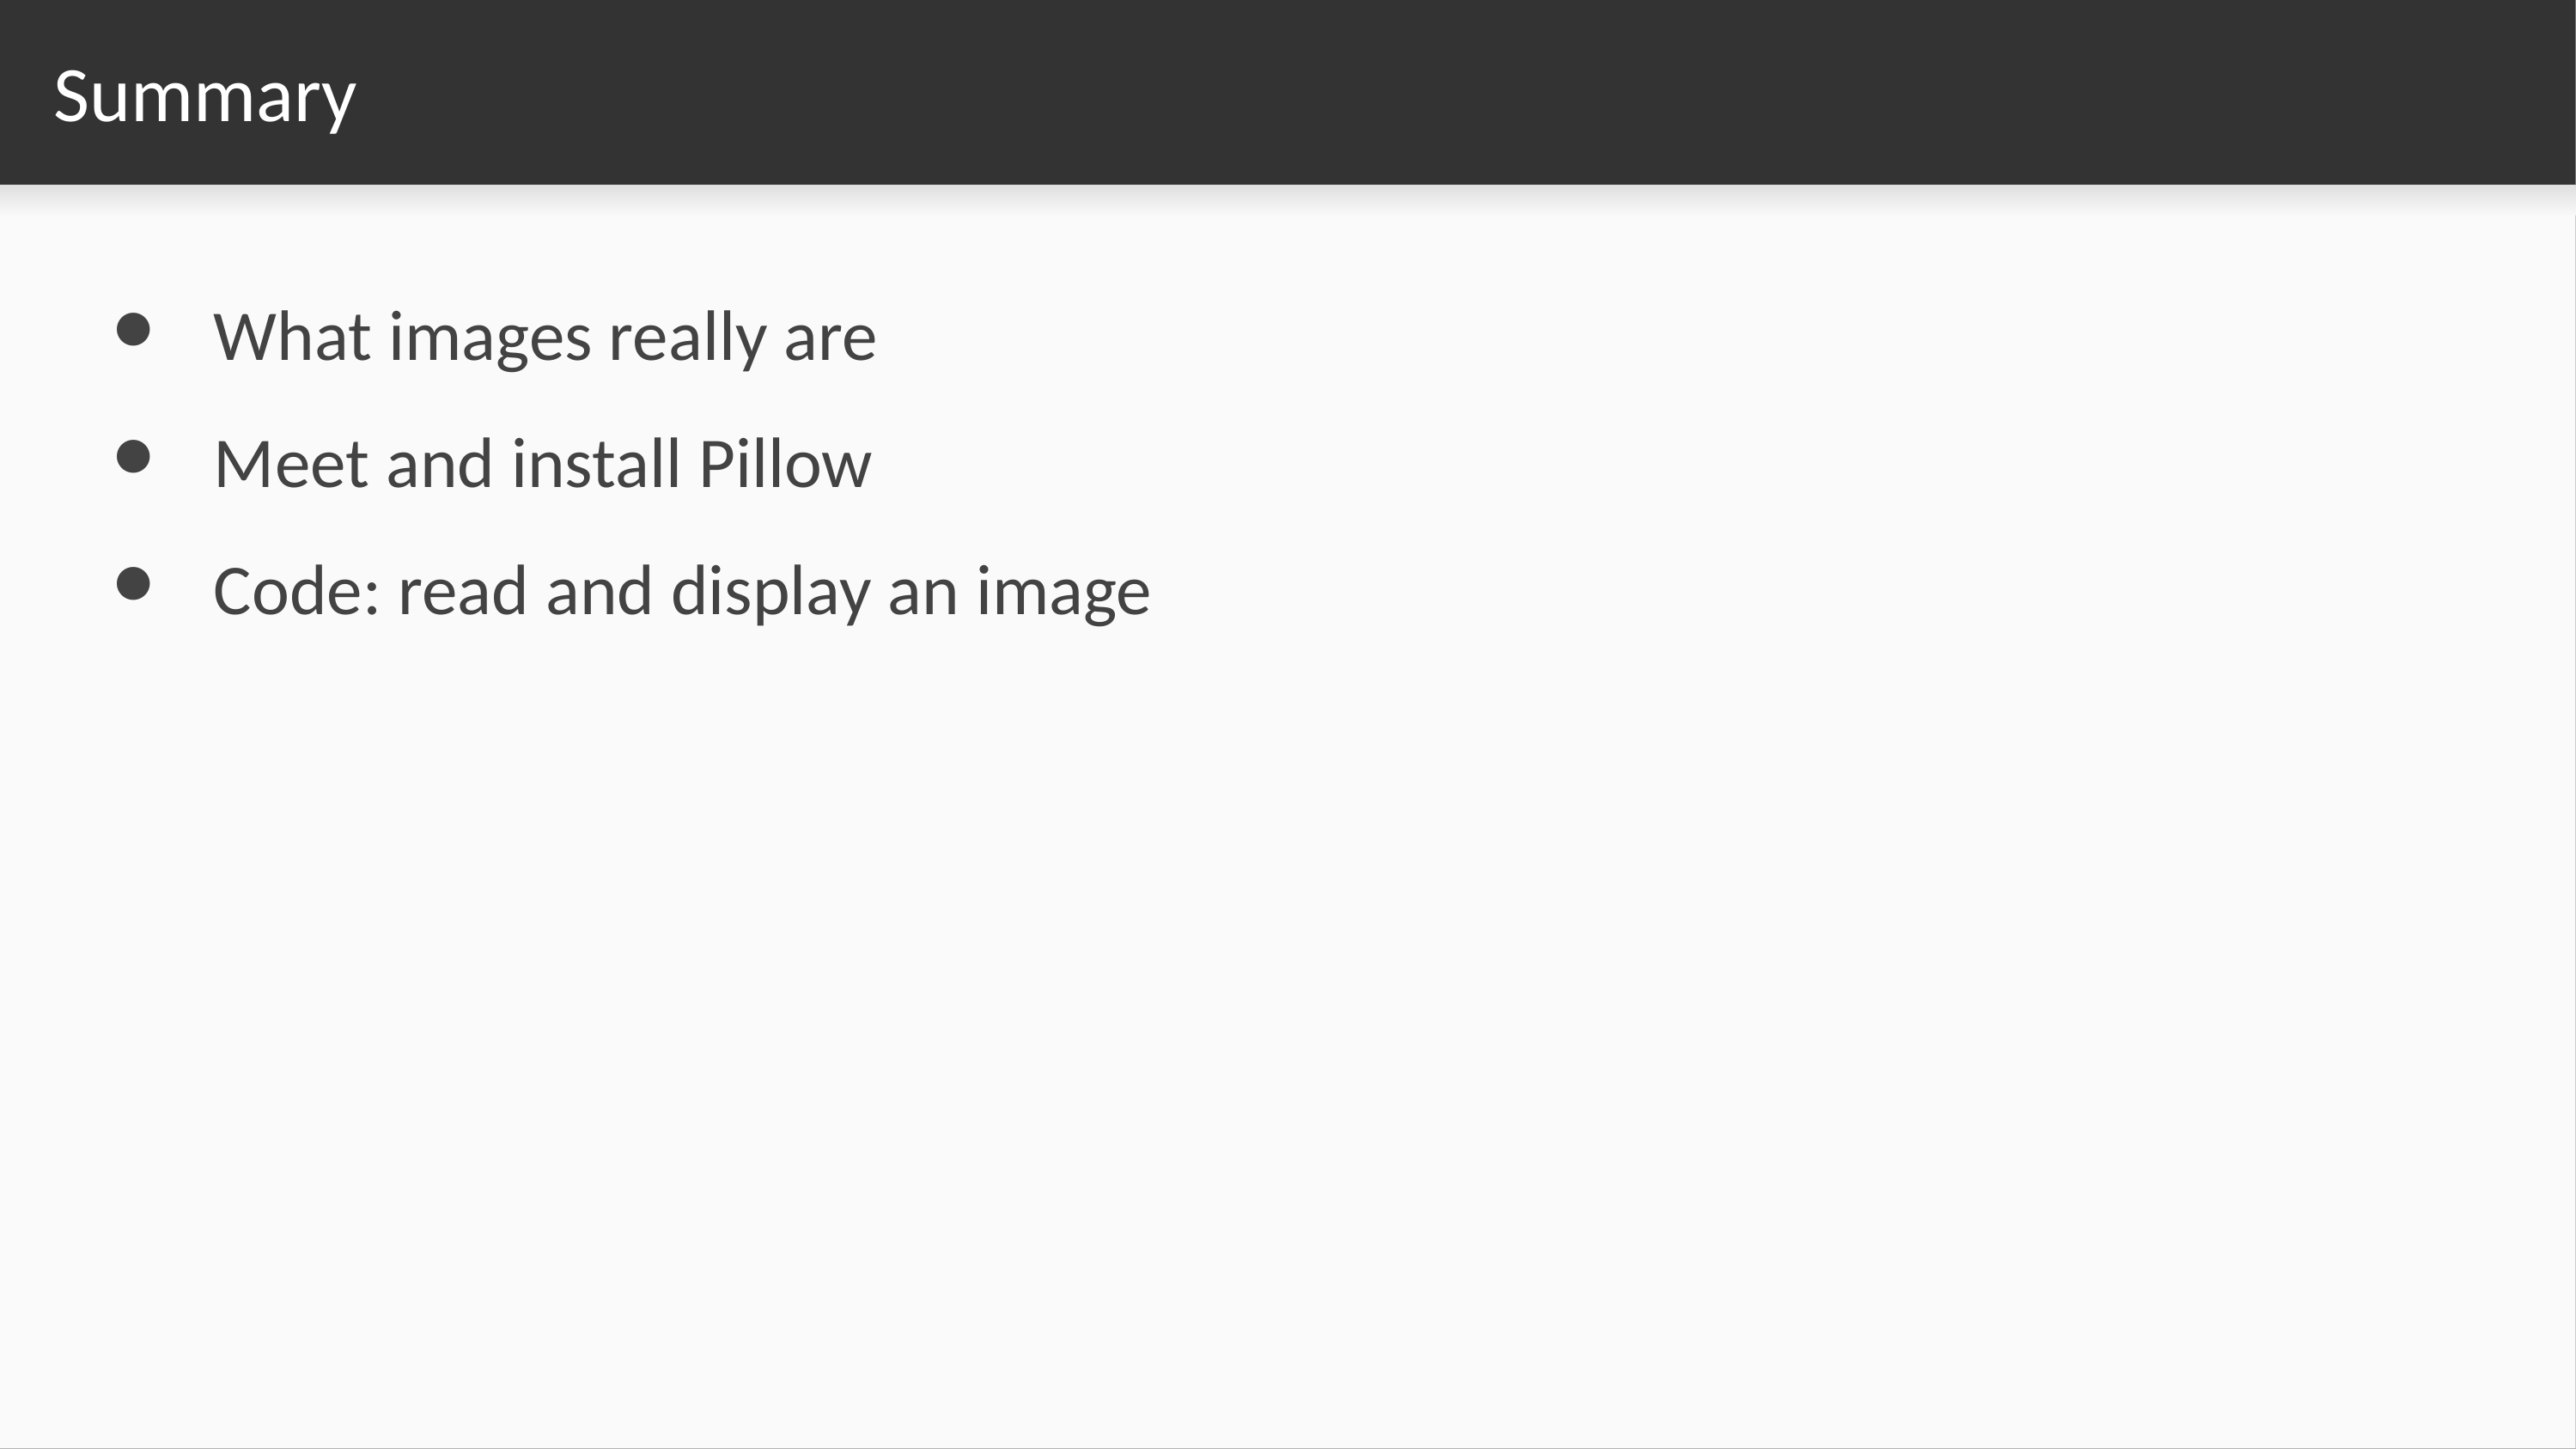

# Summary
What images really are
Meet and install Pillow
Code: read and display an image